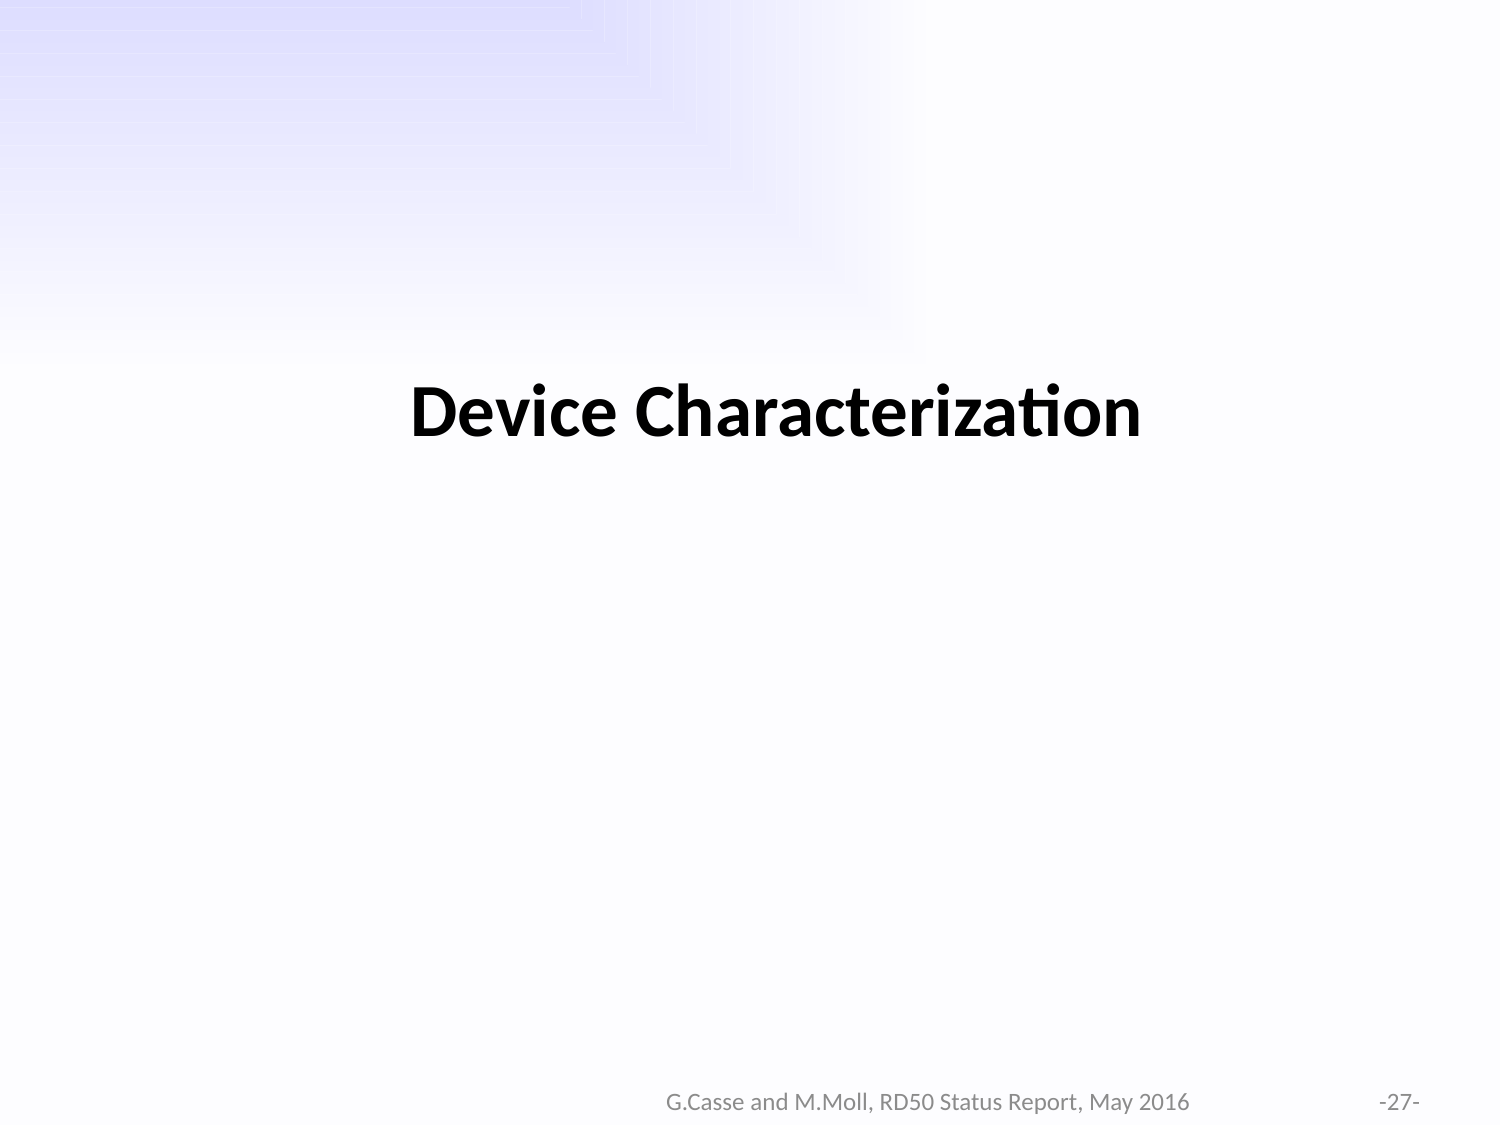

# Device Characterization

-27-
G.Casse and M.Moll, RD50 Status Report, May 2016